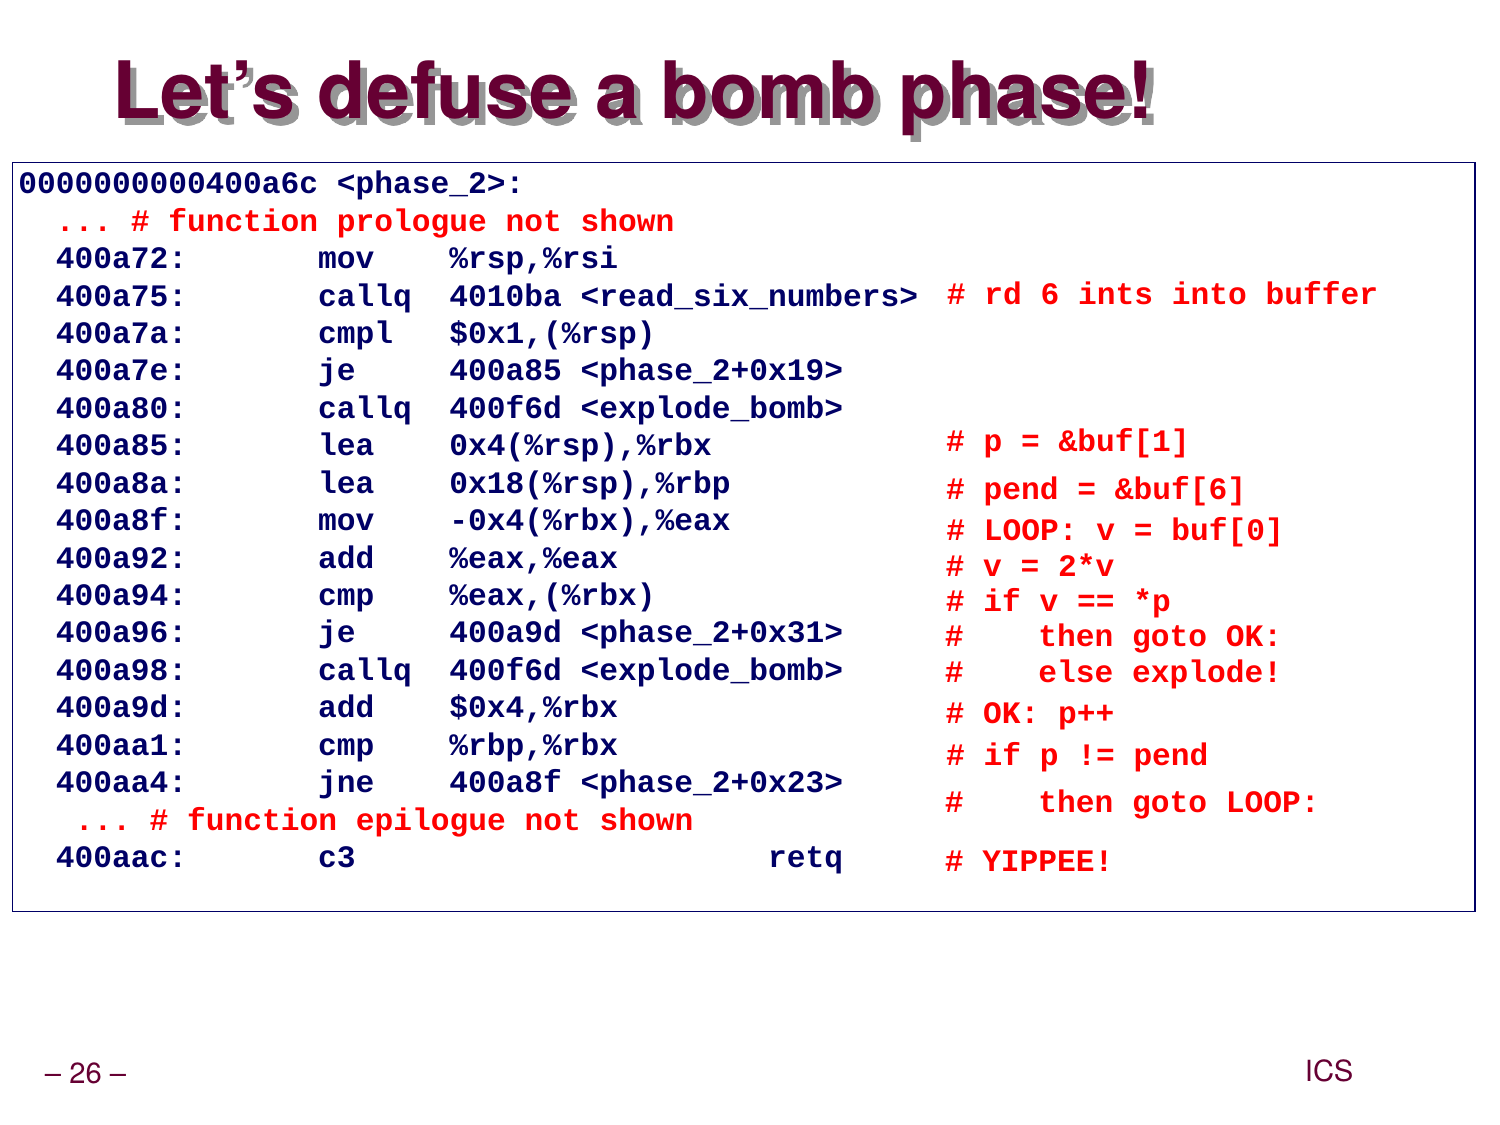

# Let’s defuse a bomb phase!
0000000000400a6c <phase_2>:
  ... # function prologue not shown
  400a72:       mov    %rsp,%rsi
  400a75:       callq  4010ba <read_six_numbers>
  400a7a:       cmpl   $0x1,(%rsp)
  400a7e:       je     400a85 <phase_2+0x19>
  400a80:       callq  400f6d <explode_bomb>
  400a85:       lea    0x4(%rsp),%rbx
  400a8a:       lea    0x18(%rsp),%rbp
  400a8f:       mov    -0x4(%rbx),%eax
  400a92:       add    %eax,%eax
  400a94:       cmp    %eax,(%rbx)
  400a96:       je     400a9d <phase_2+0x31>
  400a98:       callq  400f6d <explode_bomb>
  400a9d:       add    $0x4,%rbx
  400aa1:       cmp    %rbp,%rbx
  400aa4:       jne    400a8f <phase_2+0x23>
   ... # function epilogue not shown
  400aac:       c3                      retq

# rd 6 ints into buffer
# p = &buf[1]
# pend = &buf[6]
# v = 2*v
# if v == *p
#    then goto OK:
# OK: p++
# if p != pend
# YIPPEE!
# LOOP: v = buf[0]
#    then goto LOOP:
#    else explode!